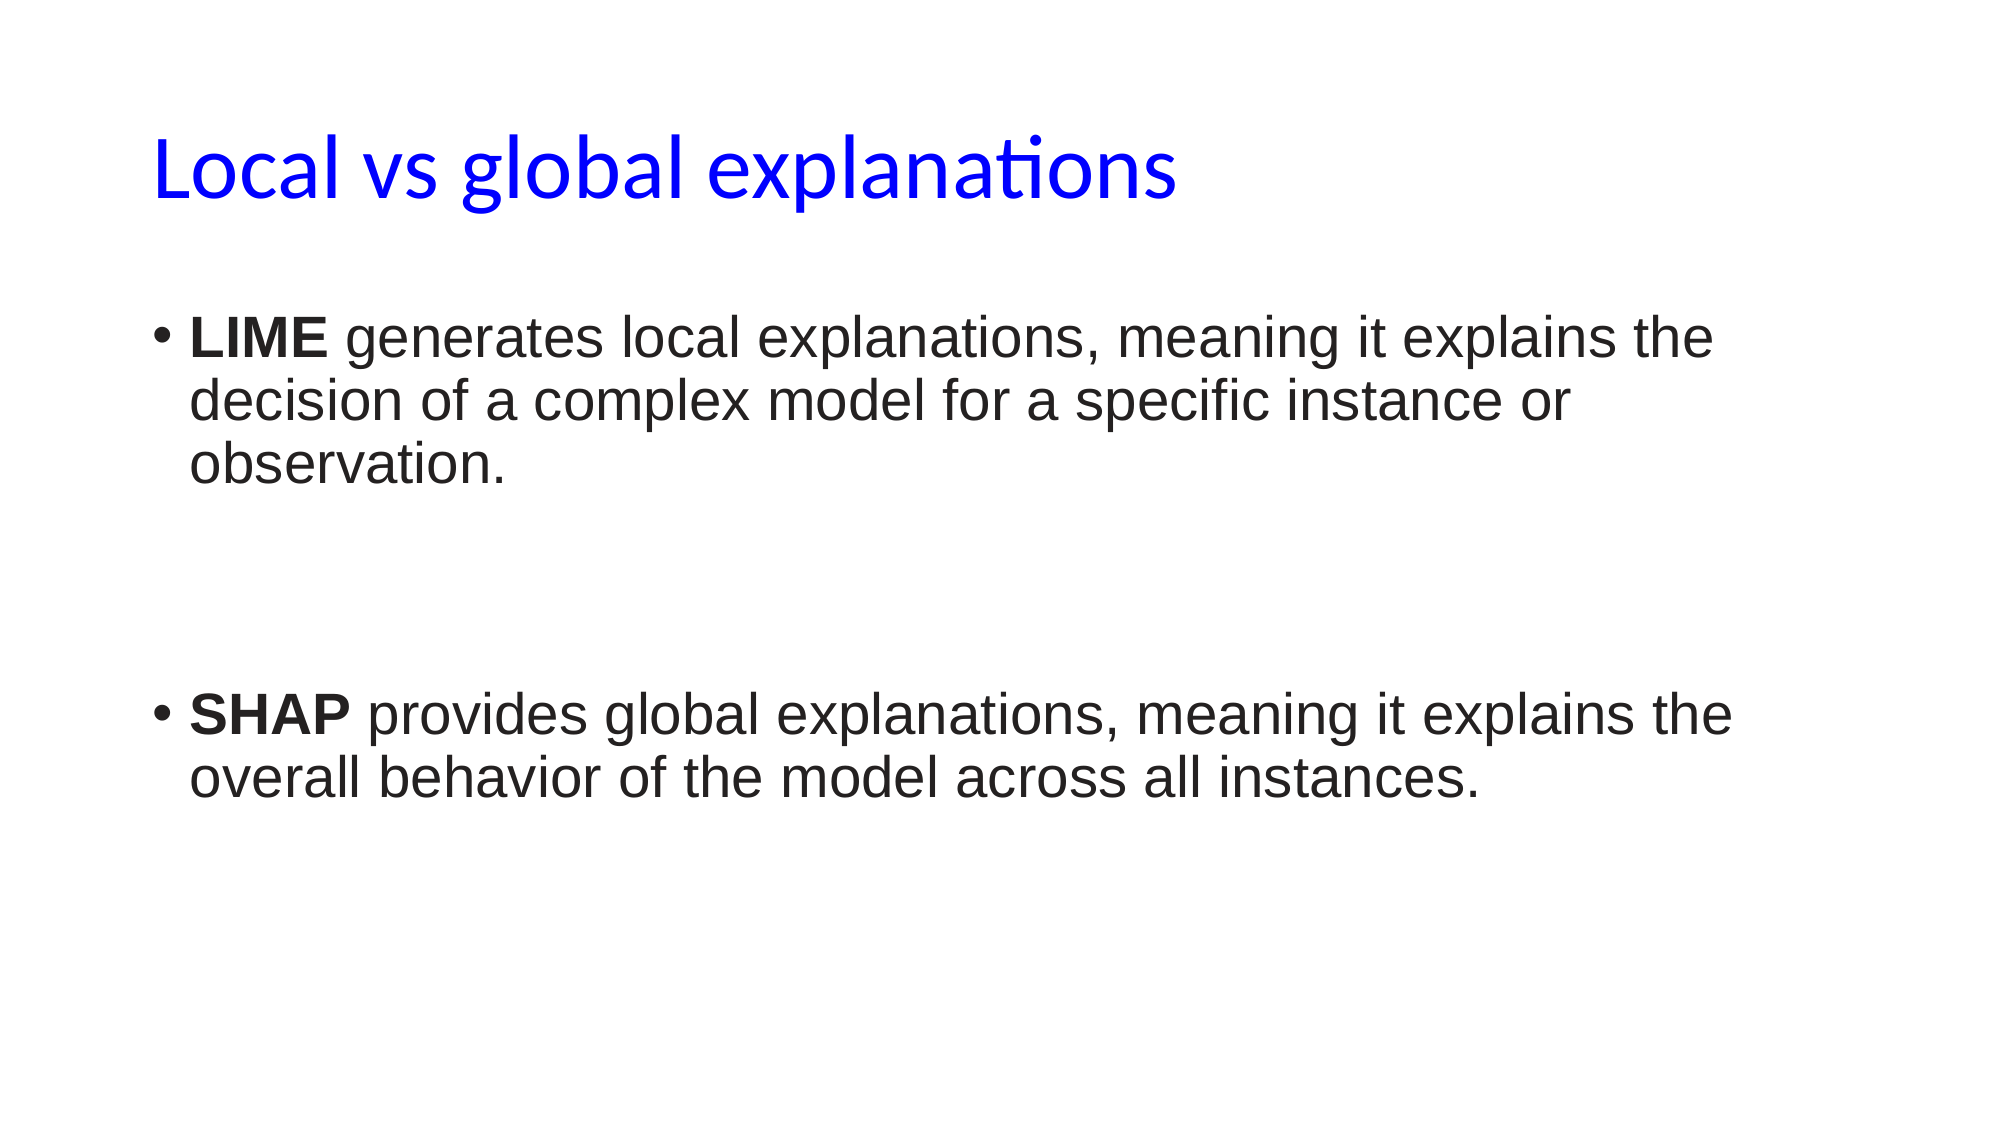

# Local vs global explanations
LIME generates local explanations, meaning it explains the decision of a complex model for a specific instance or observation.

SHAP provides global explanations, meaning it explains the overall behavior of the model across all instances.